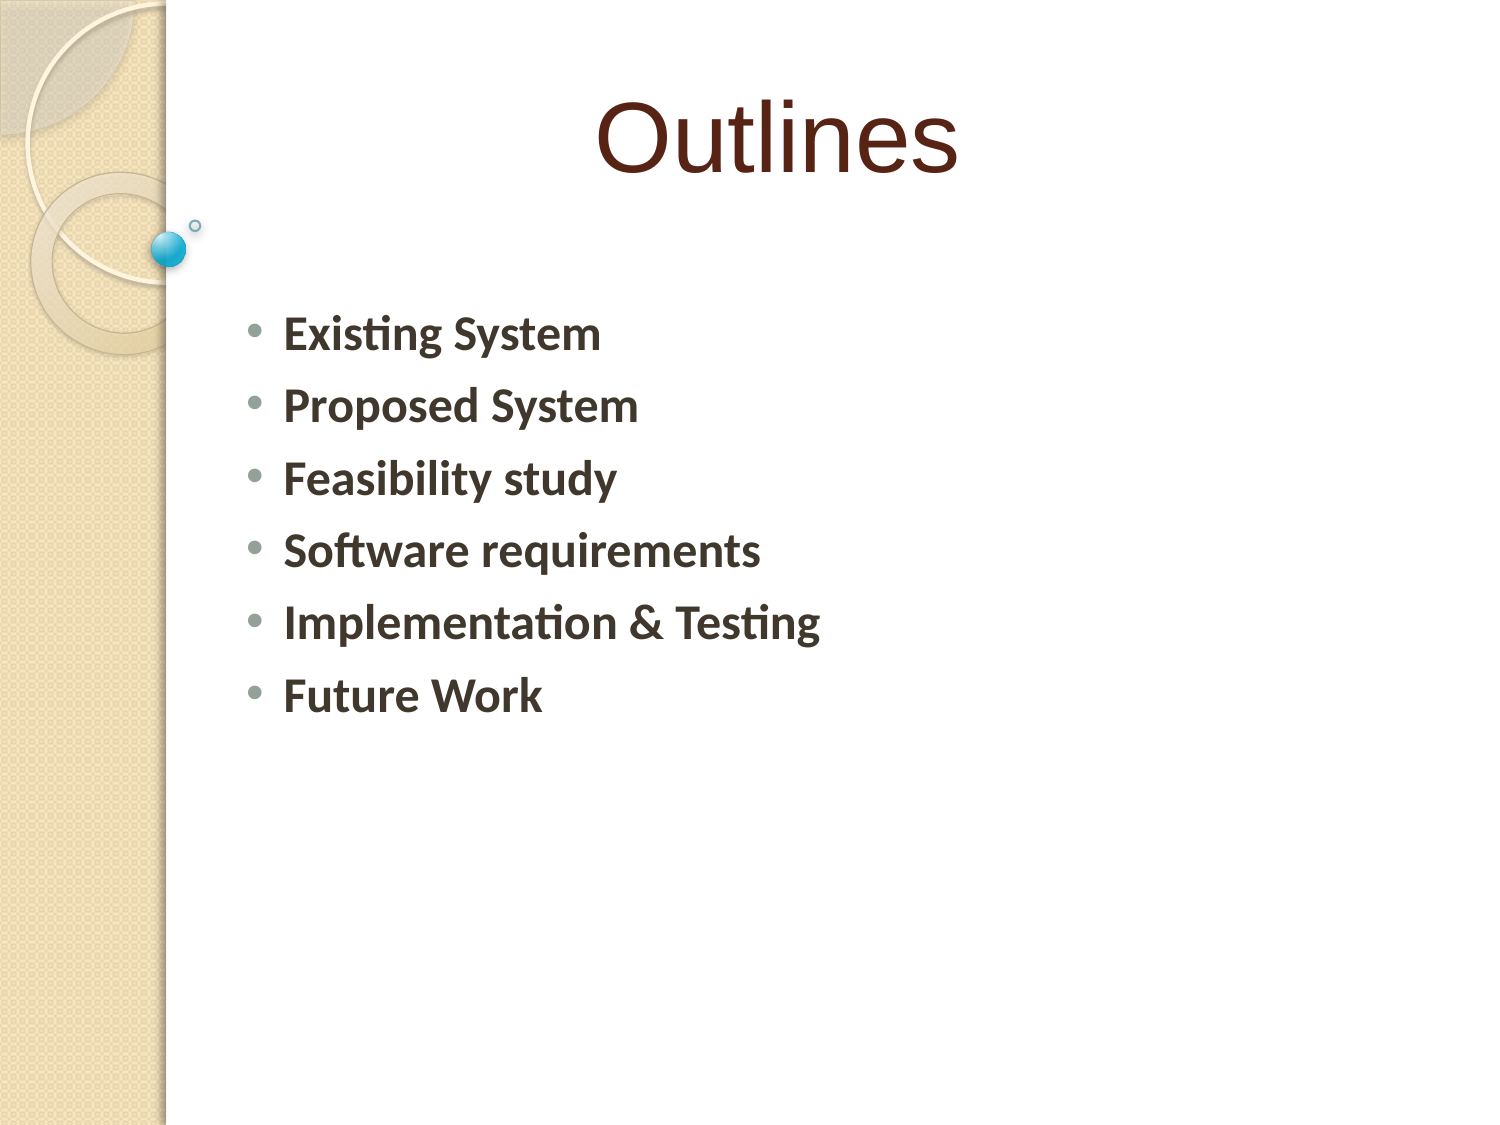

# Outlines
Existing System
Proposed System
Feasibility study
Software requirements
Implementation & Testing
Future Work